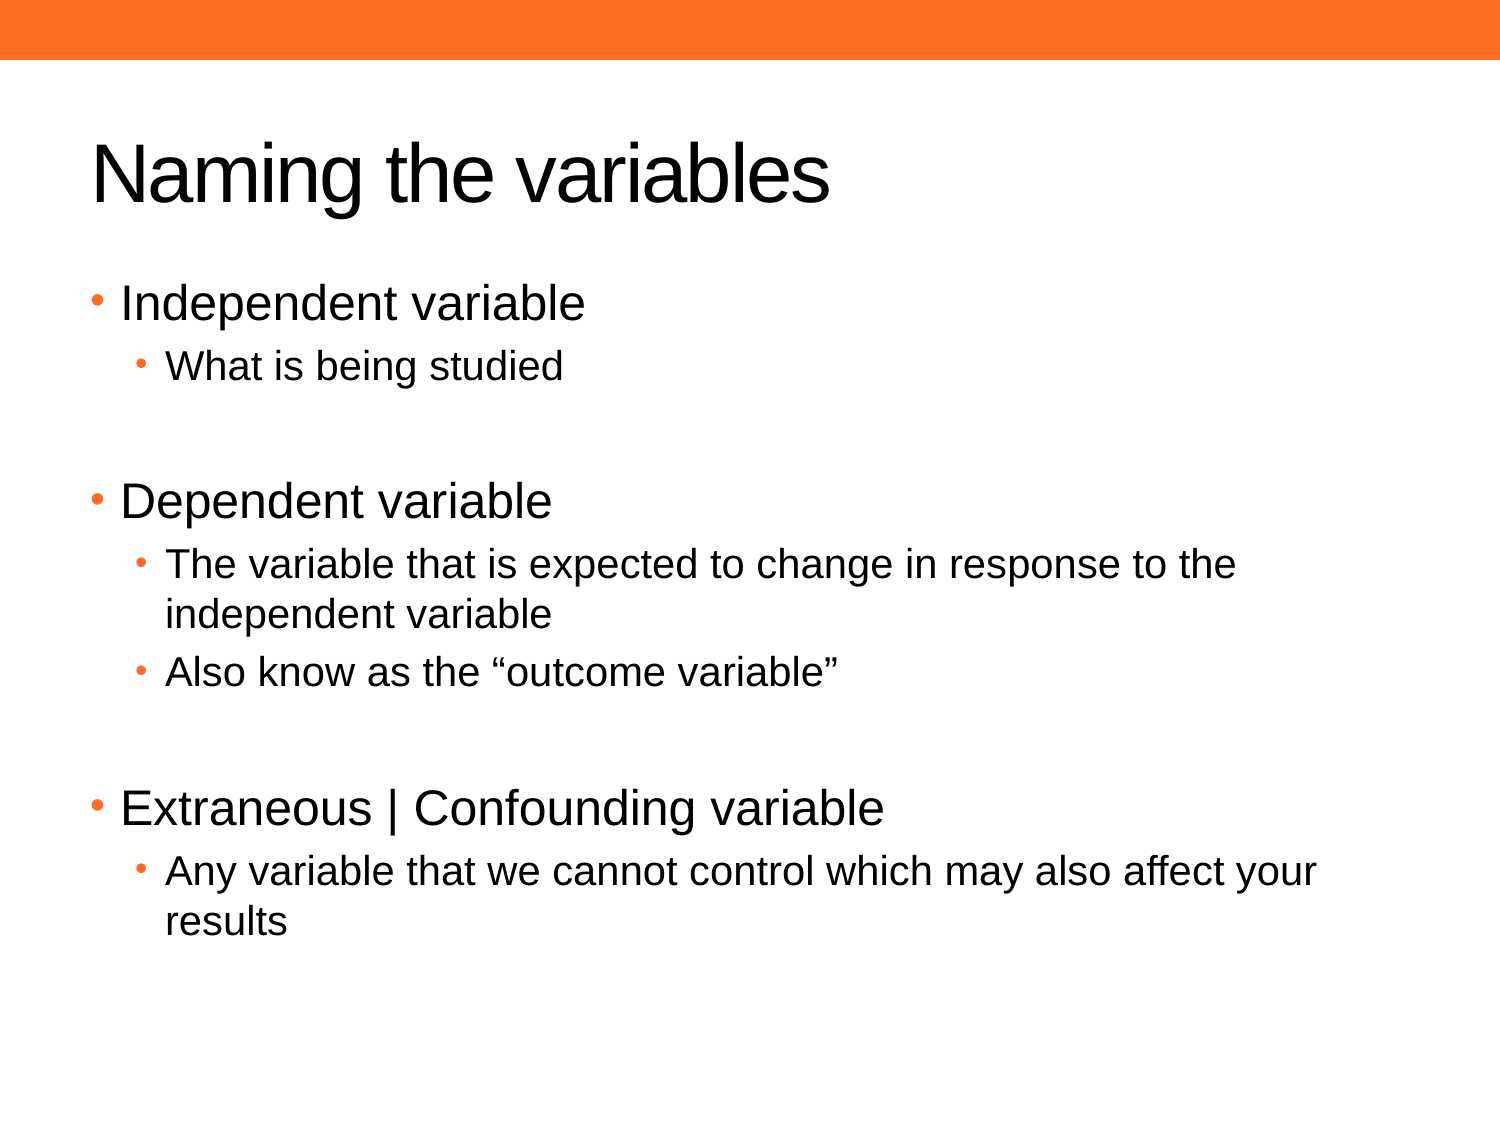

# Naming the variables
Independent variable
What is being studied

Dependent variable
The variable that is expected to change in response to the independent variable
Also know as the “outcome variable”

Extraneous | Confounding variable
Any variable that we cannot control which may also affect your results